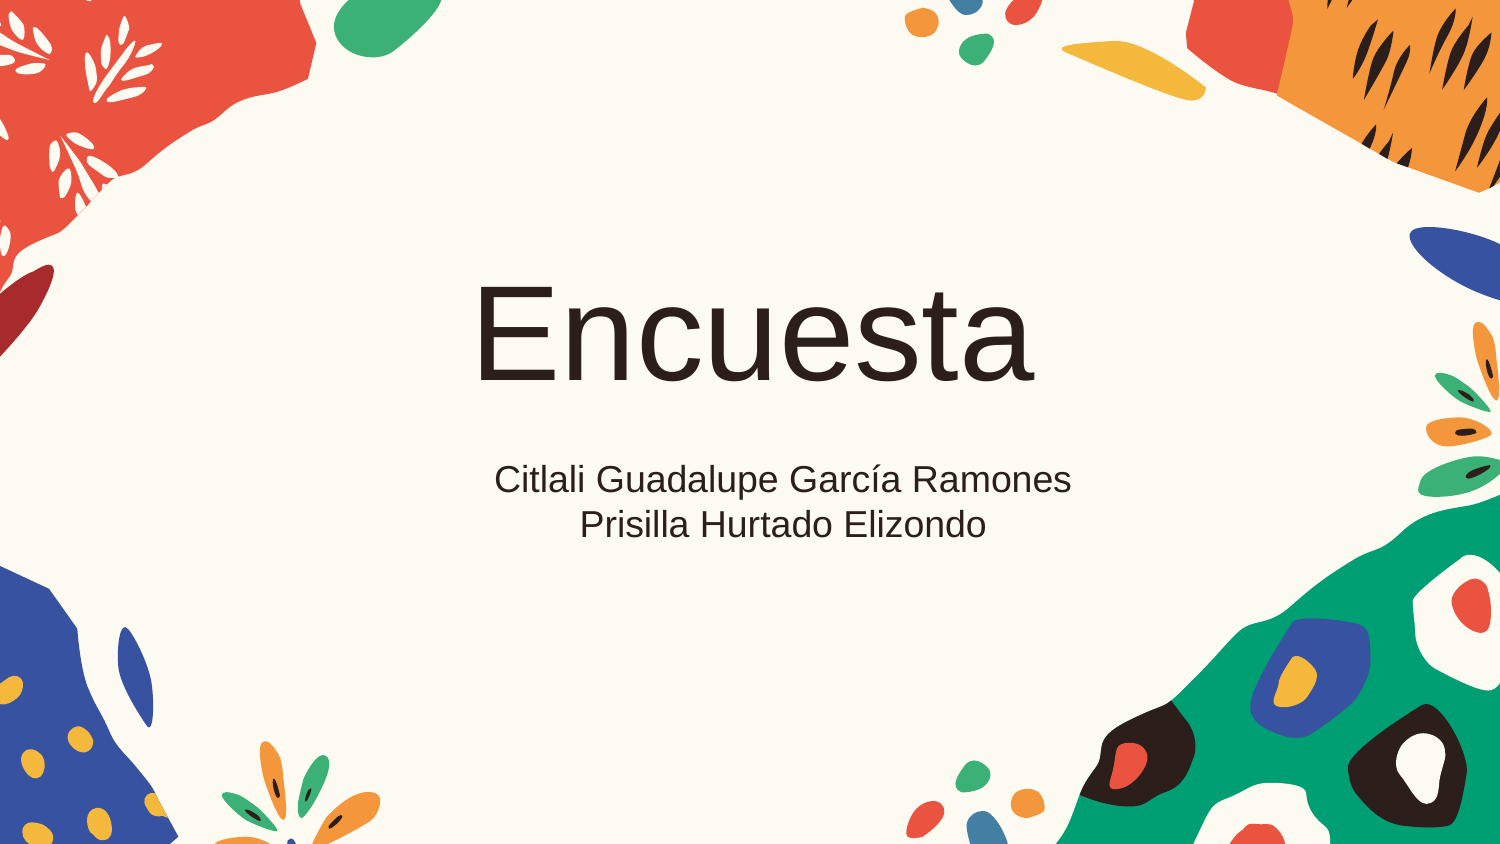

# Encuesta
Citlali Guadalupe García Ramones
Prisilla Hurtado Elizondo